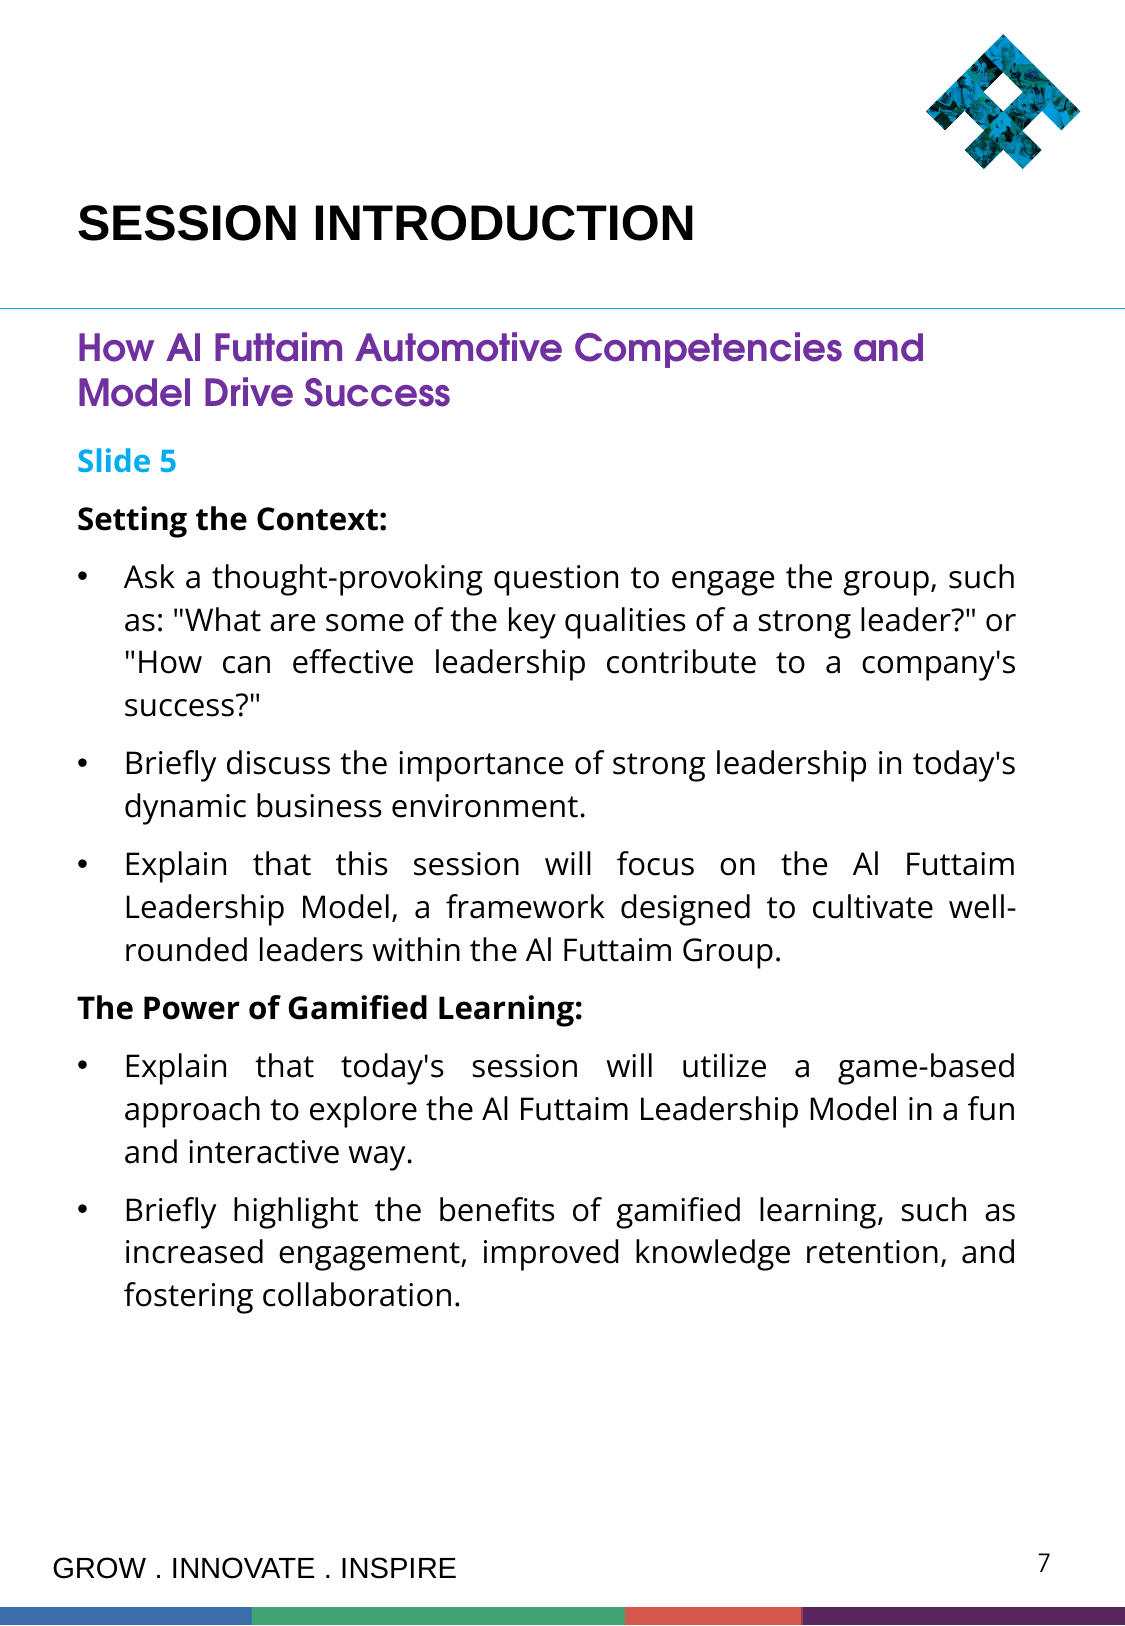

# SESSION INTRODUCTION
How Al Futtaim Automotive Competencies and Model Drive Success
Slide 5
Setting the Context:
Ask a thought-provoking question to engage the group, such as: "What are some of the key qualities of a strong leader?" or "How can effective leadership contribute to a company's success?"
Briefly discuss the importance of strong leadership in today's dynamic business environment.
Explain that this session will focus on the Al Futtaim Leadership Model, a framework designed to cultivate well-rounded leaders within the Al Futtaim Group.
The Power of Gamified Learning:
Explain that today's session will utilize a game-based approach to explore the Al Futtaim Leadership Model in a fun and interactive way.
Briefly highlight the benefits of gamified learning, such as increased engagement, improved knowledge retention, and fostering collaboration.

7